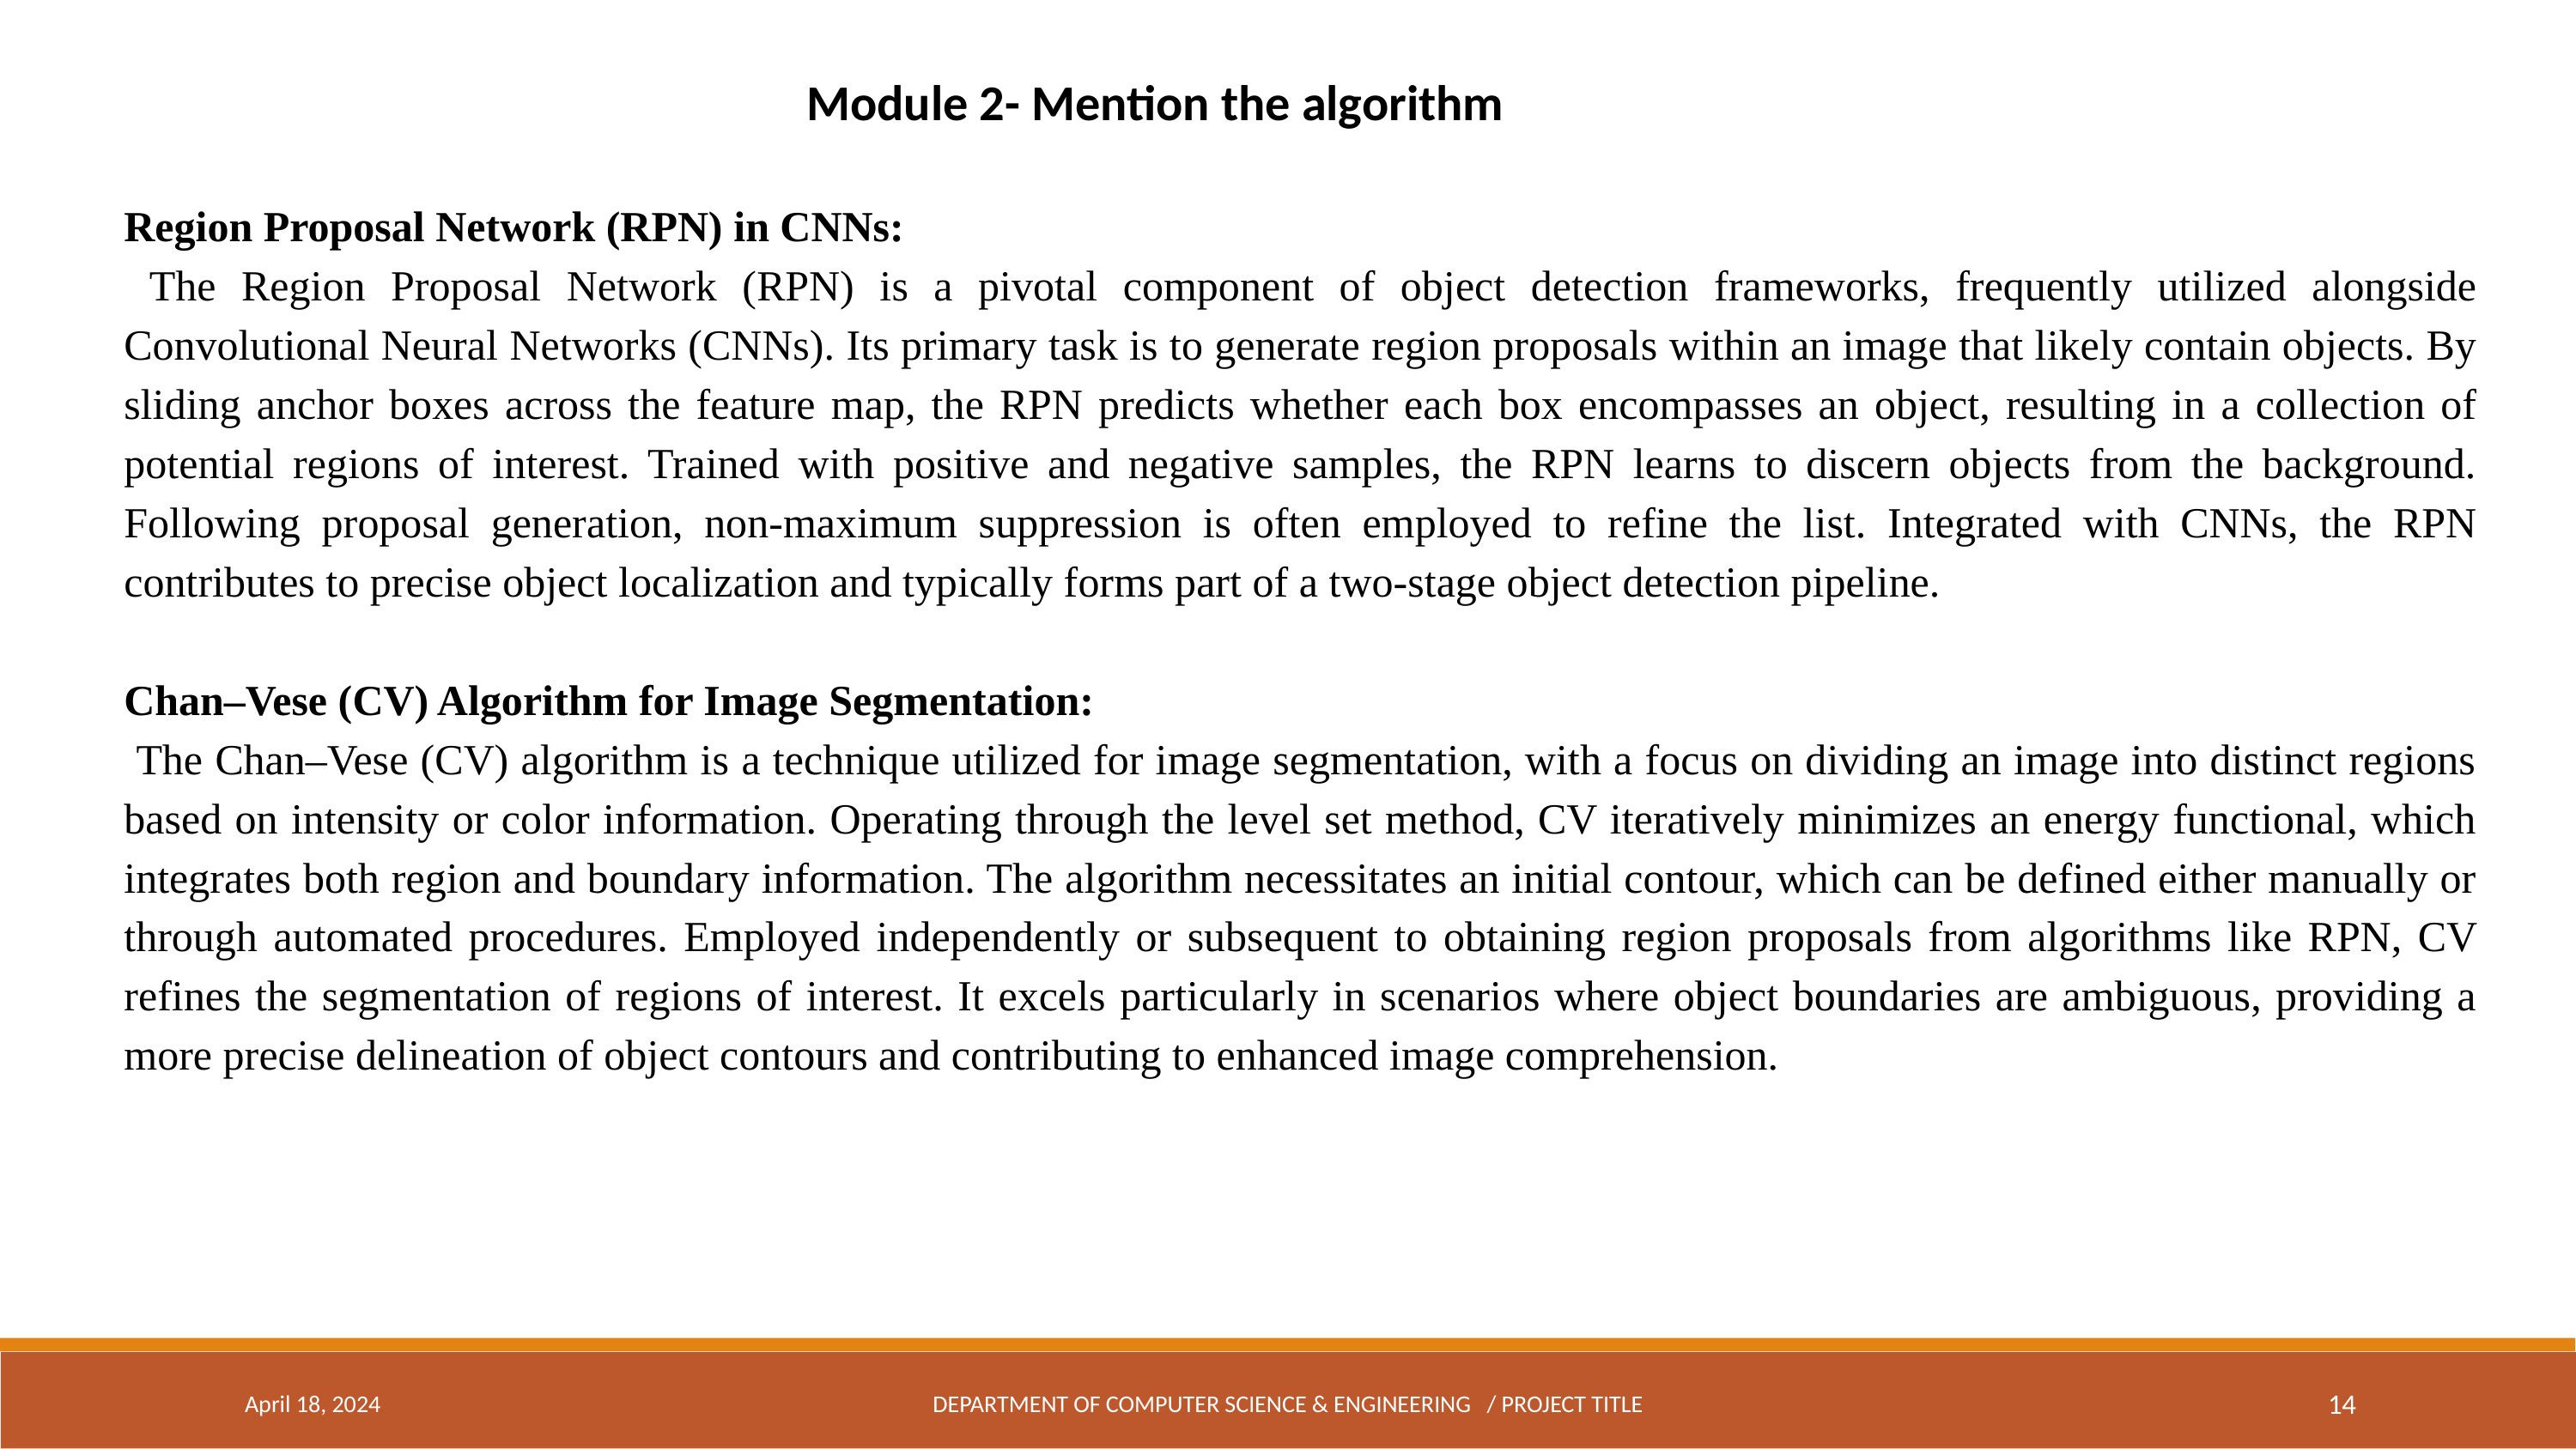

Module 2- Mention the algorithm

Region Proposal Network (RPN) in CNNs:
 The Region Proposal Network (RPN) is a pivotal component of object detection frameworks, frequently utilized alongside Convolutional Neural Networks (CNNs). Its primary task is to generate region proposals within an image that likely contain objects. By sliding anchor boxes across the feature map, the RPN predicts whether each box encompasses an object, resulting in a collection of potential regions of interest. Trained with positive and negative samples, the RPN learns to discern objects from the background. Following proposal generation, non-maximum suppression is often employed to refine the list. Integrated with CNNs, the RPN contributes to precise object localization and typically forms part of a two-stage object detection pipeline.

Chan–Vese (CV) Algorithm for Image Segmentation:
 The Chan–Vese (CV) algorithm is a technique utilized for image segmentation, with a focus on dividing an image into distinct regions based on intensity or color information. Operating through the level set method, CV iteratively minimizes an energy functional, which integrates both region and boundary information. The algorithm necessitates an initial contour, which can be defined either manually or through automated procedures. Employed independently or subsequent to obtaining region proposals from algorithms like RPN, CV refines the segmentation of regions of interest. It excels particularly in scenarios where object boundaries are ambiguous, providing a more precise delineation of object contours and contributing to enhanced image comprehension.

April 18, 2024
DEPARTMENT OF COMPUTER SCIENCE & ENGINEERING   / PROJECT TITLE
14